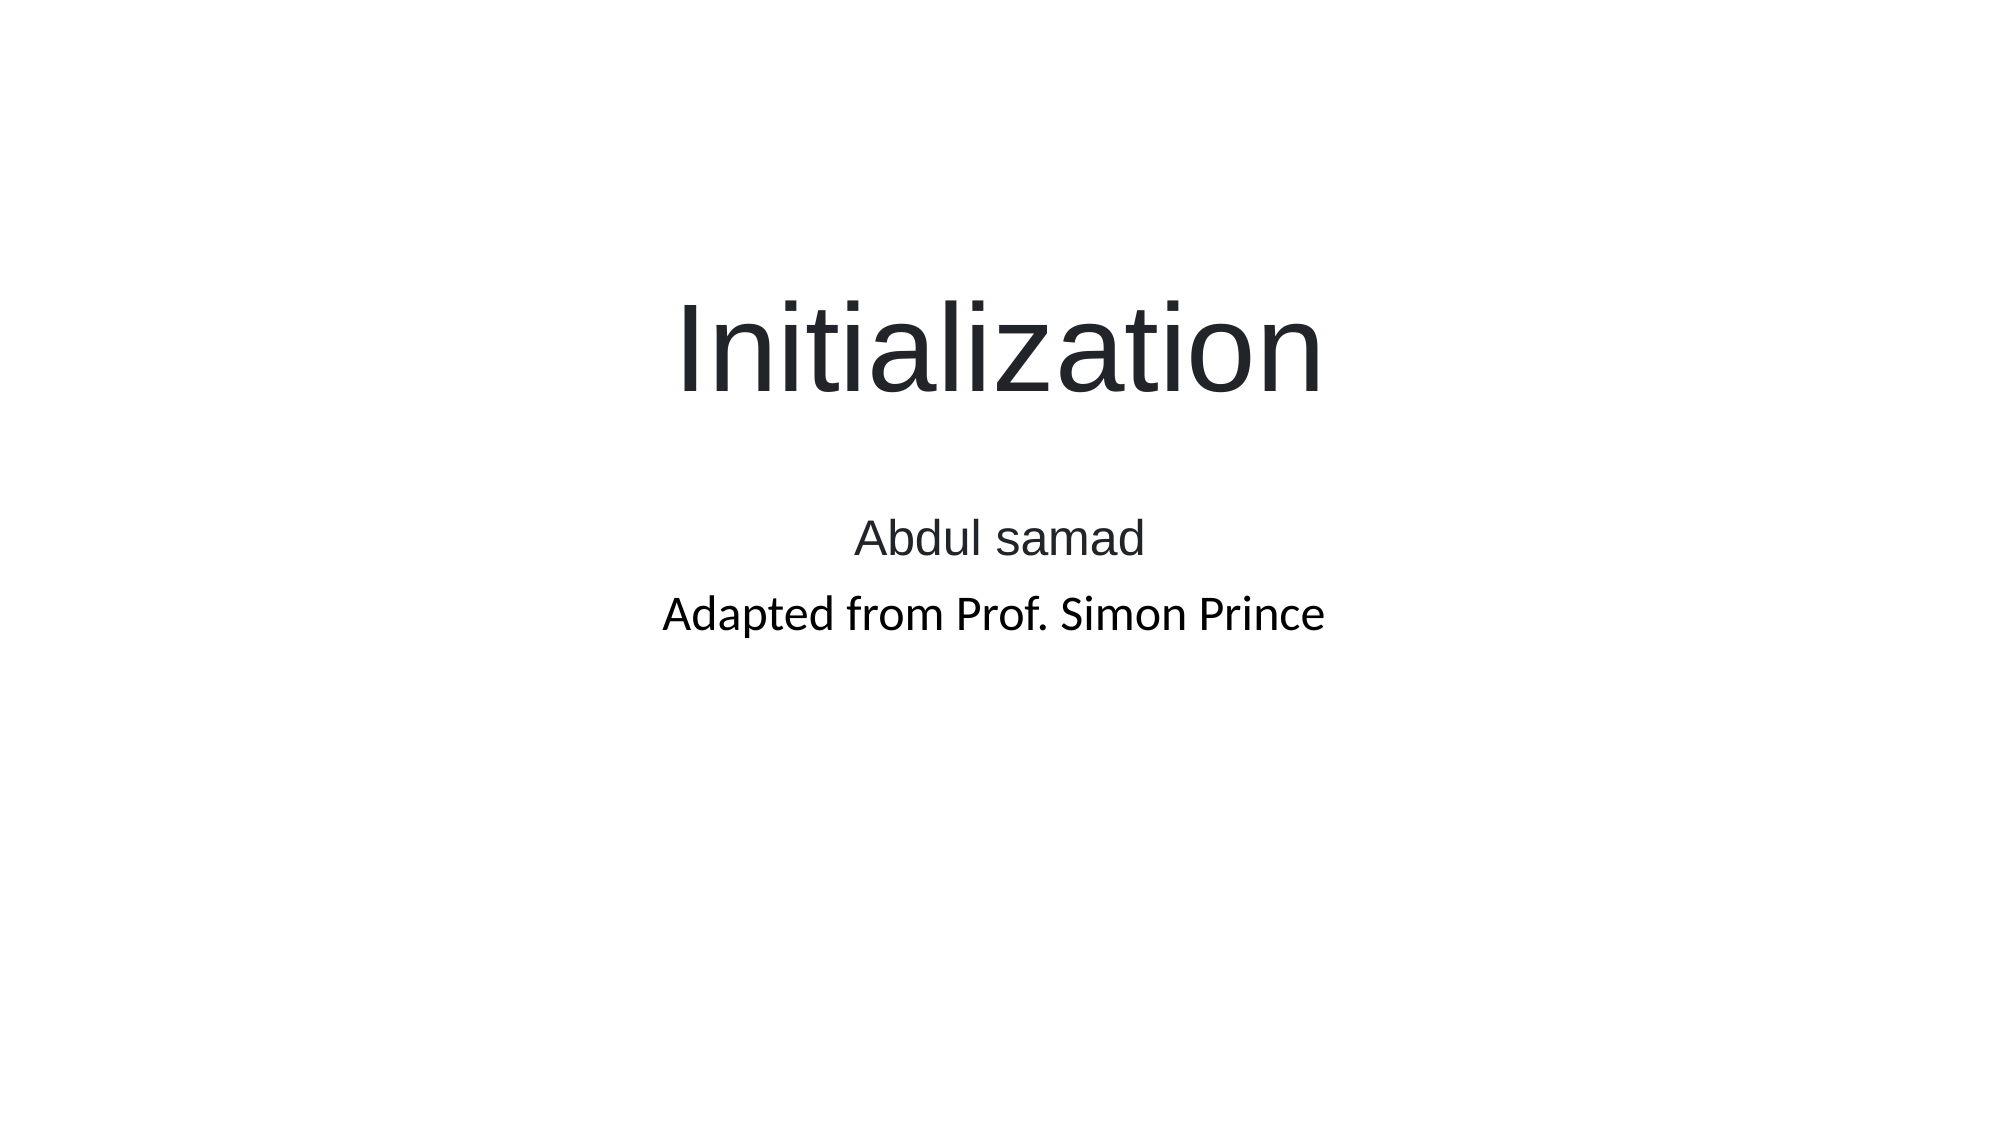

# Initialization
Abdul samad
Adapted from Prof. Simon Prince